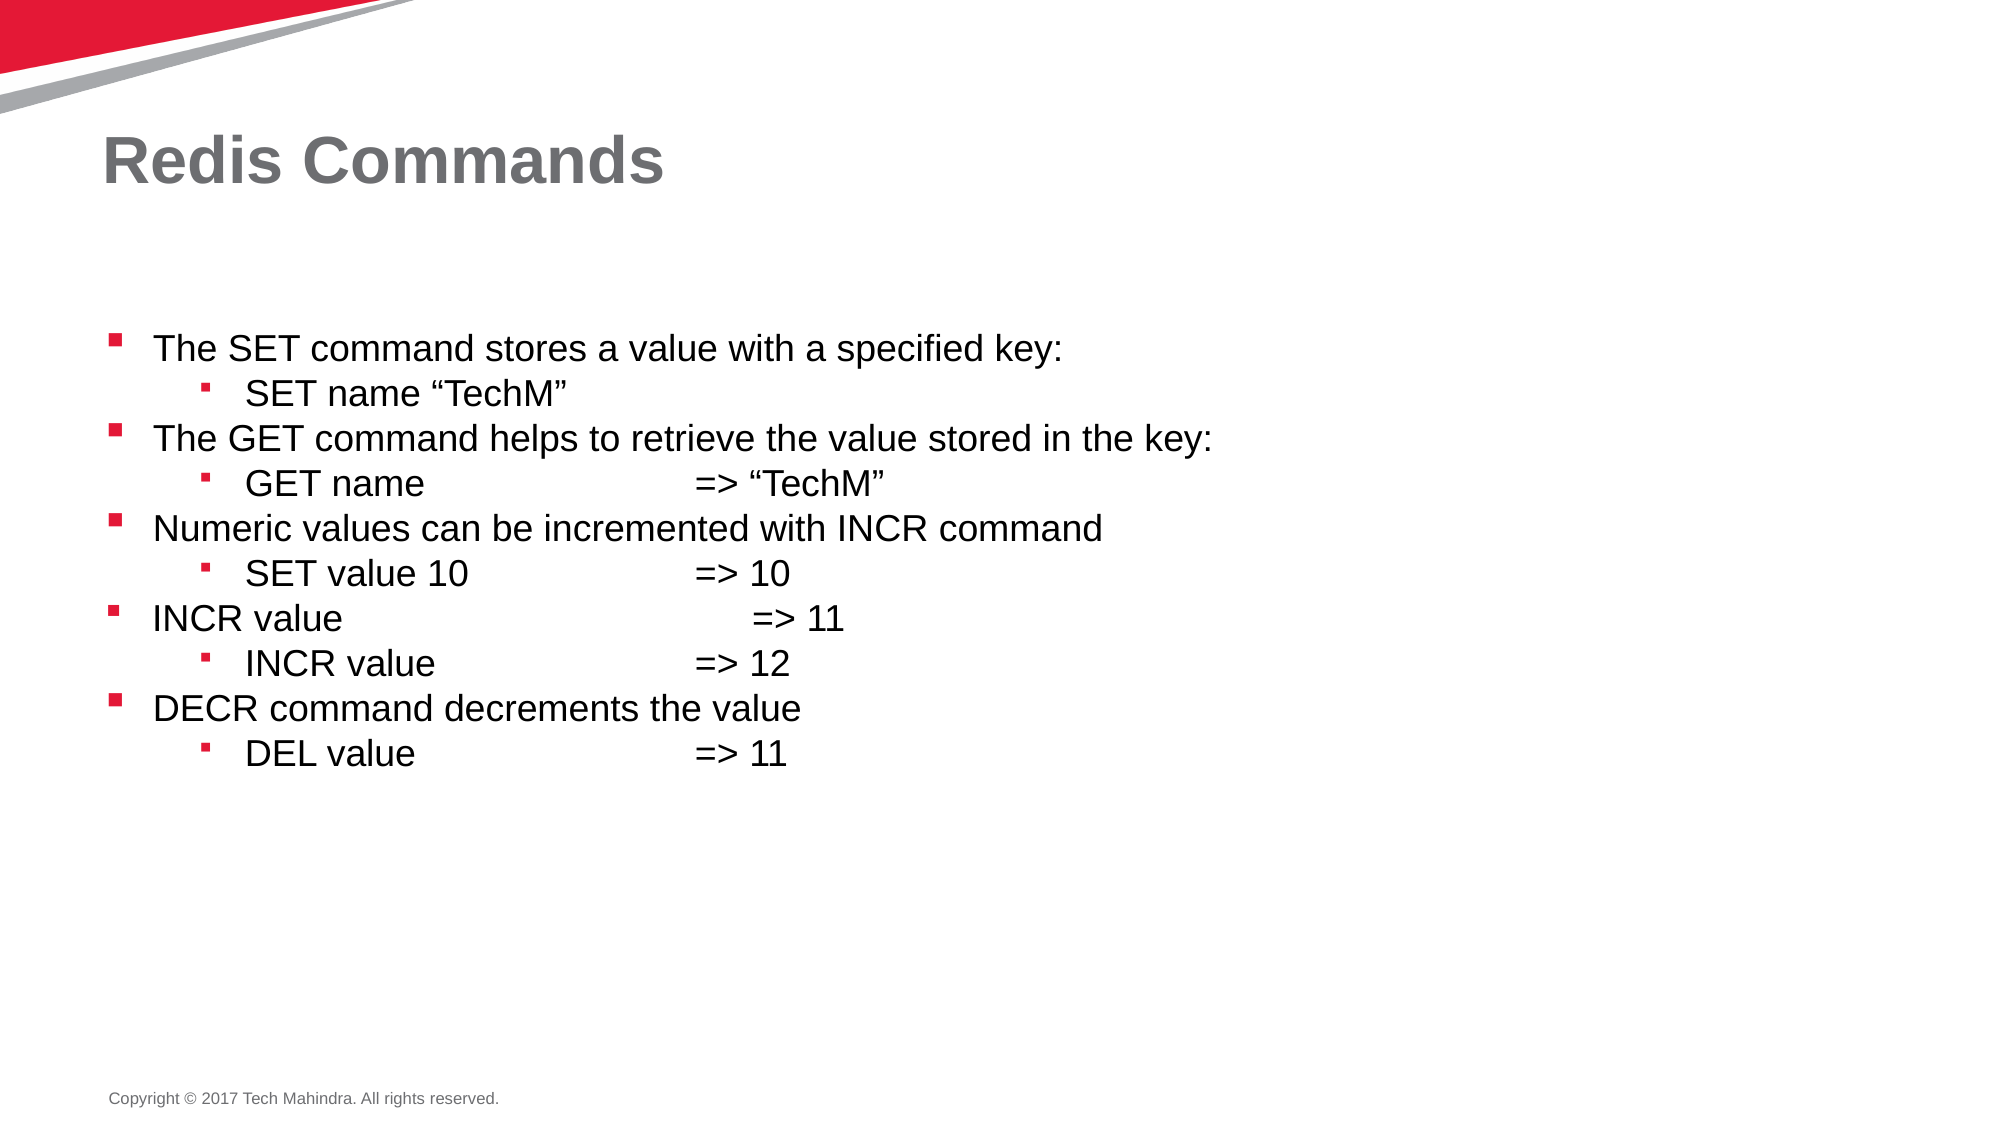

# Redis Commands
The SET command stores a value with a specified key:
SET name “TechM”
The GET command helps to retrieve the value stored in the key:
GET name 		=> “TechM”
Numeric values can be incremented with INCR command
SET value 10		=> 10
INCR value 			=> 11
INCR value		=> 12
DECR command decrements the value
DEL value		=> 11